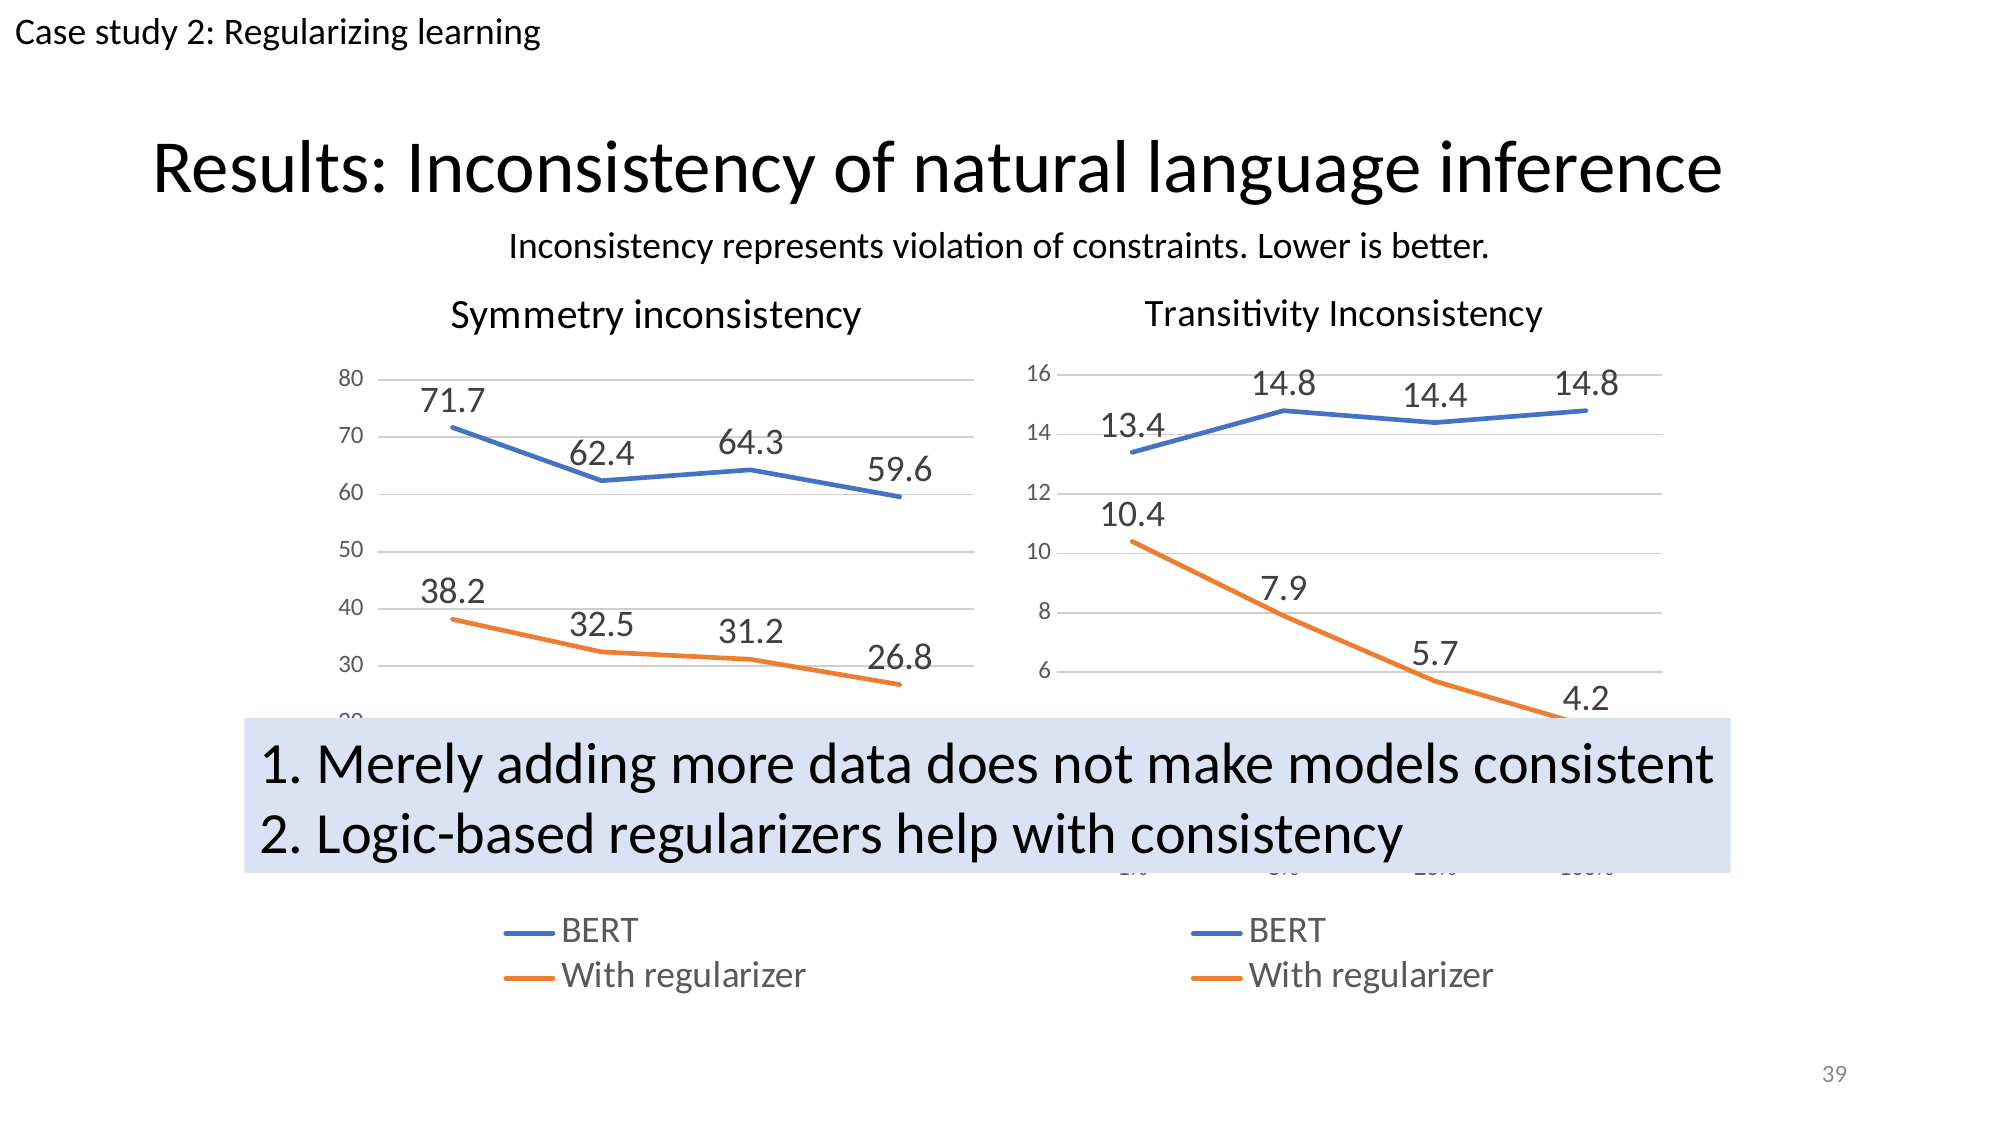

Case study 2: Regularizing learning
# Results: Inconsistency of natural language inference
Inconsistency represents violation of constraints. Lower is better.

### Chart: Symmetry inconsistency

| Category | BERT | With regularizer |
|---|---|---|
| 0.01 | 71.7 | 38.2 |
| 0.05 | 62.4 | 32.5 |
| 0.1 | 64.3 | 31.2 |
| 1 | 59.6 | 26.8 |

### Chart: Transitivity Inconsistency

| Category | BERT | With regularizer |
|---|---|---|
| 0.01 | 13.4 | 10.4 |
| 0.05 | 14.8 | 7.9 |
| 0.2 | 14.4 | 5.7 |
| 1 | 14.8 | 4.2 |
1. Merely adding more data does not make models consistent
2. Logic-based regularizers help with consistency
39